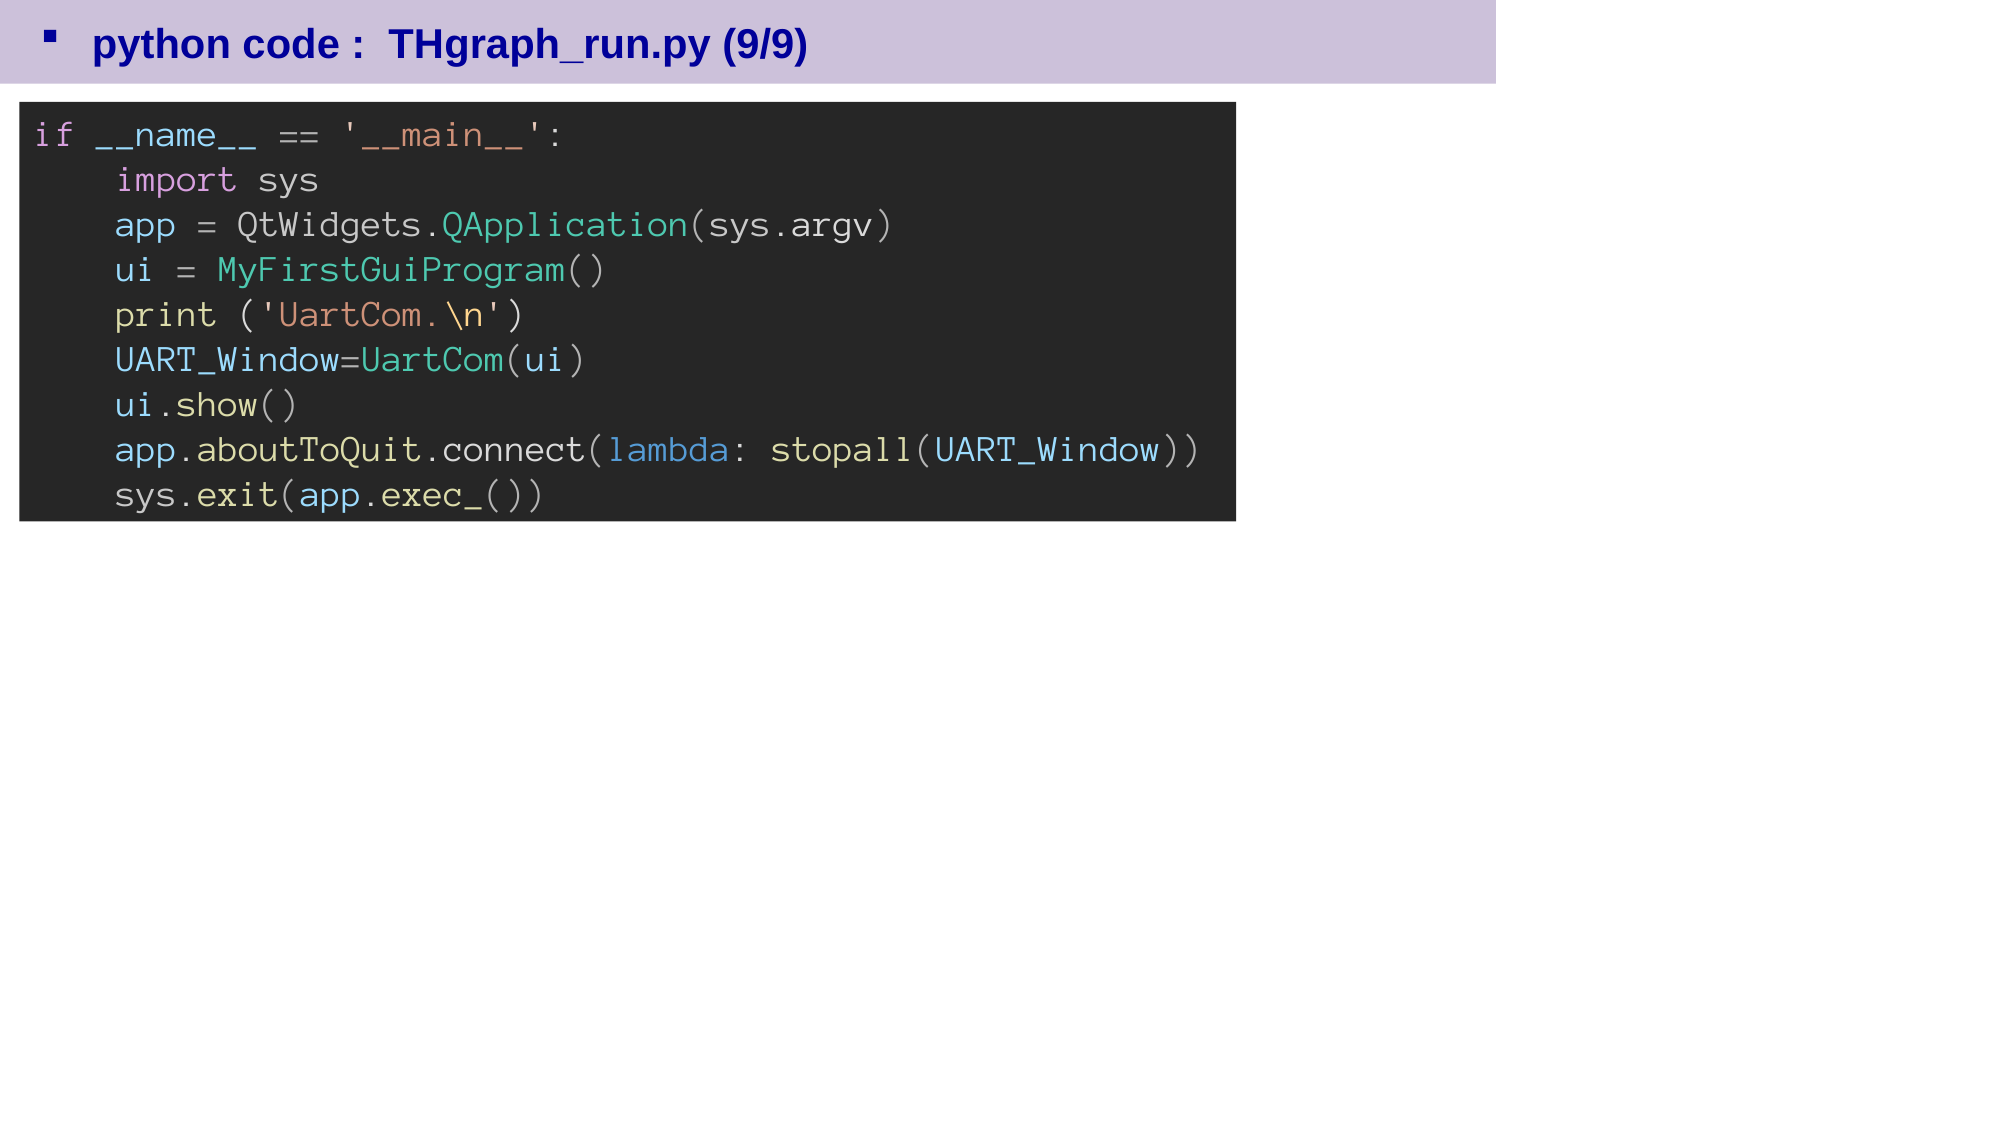

python code :  THgraph_run.py (9/9)

if __name__ == '__main__':
    import sys
    app = QtWidgets.QApplication(sys.argv)
    ui = MyFirstGuiProgram()
    print ('UartCom.\n')
    UART_Window=UartCom(ui)
    ui.show()
    app.aboutToQuit.connect(lambda: stopall(UART_Window))
    sys.exit(app.exec_())